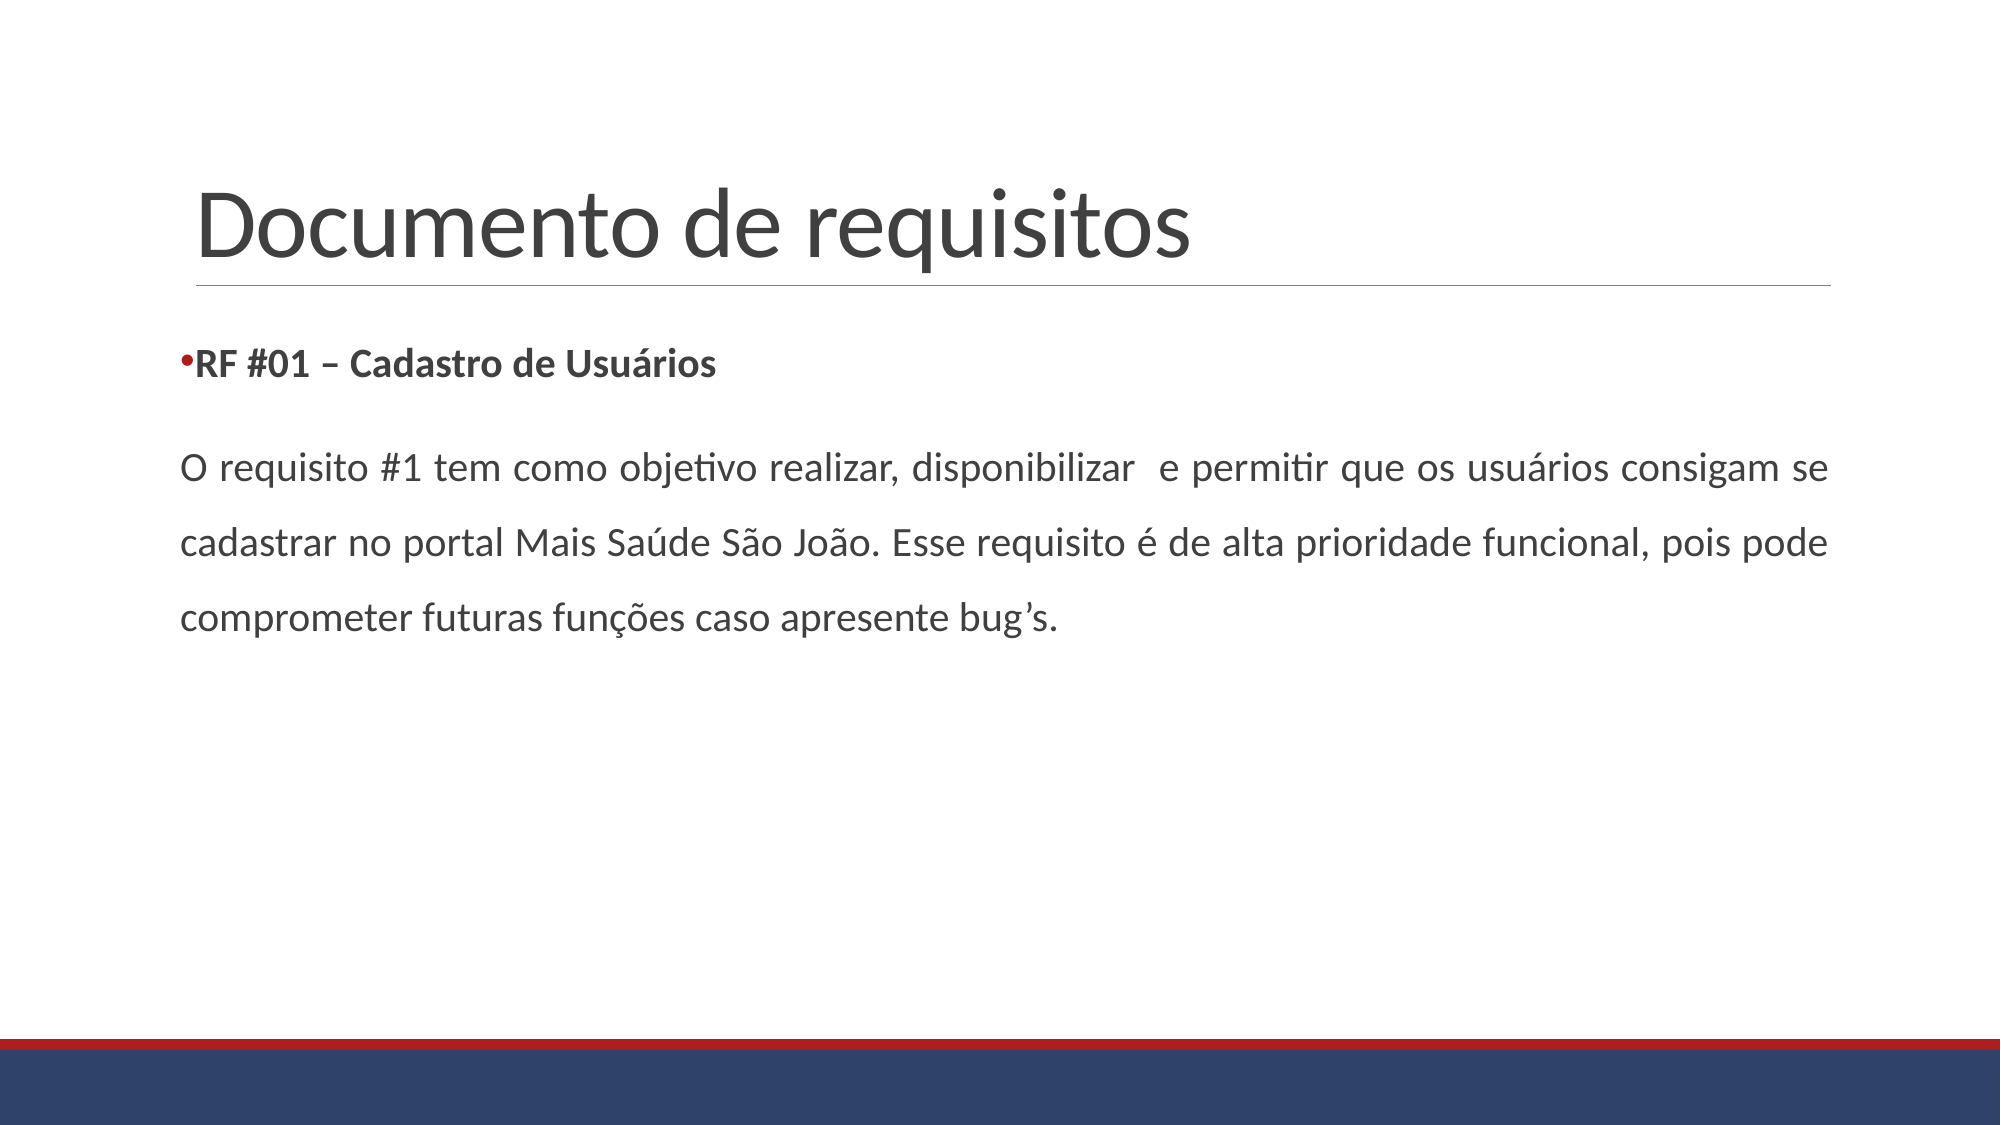

# Documento de requisitos
RF #01 – Cadastro de Usuários
O requisito #1 tem como objetivo realizar, disponibilizar  e permitir que os usuários consigam se cadastrar no portal Mais Saúde São João. Esse requisito é de alta prioridade funcional, pois pode comprometer futuras funções caso apresente bug’s.